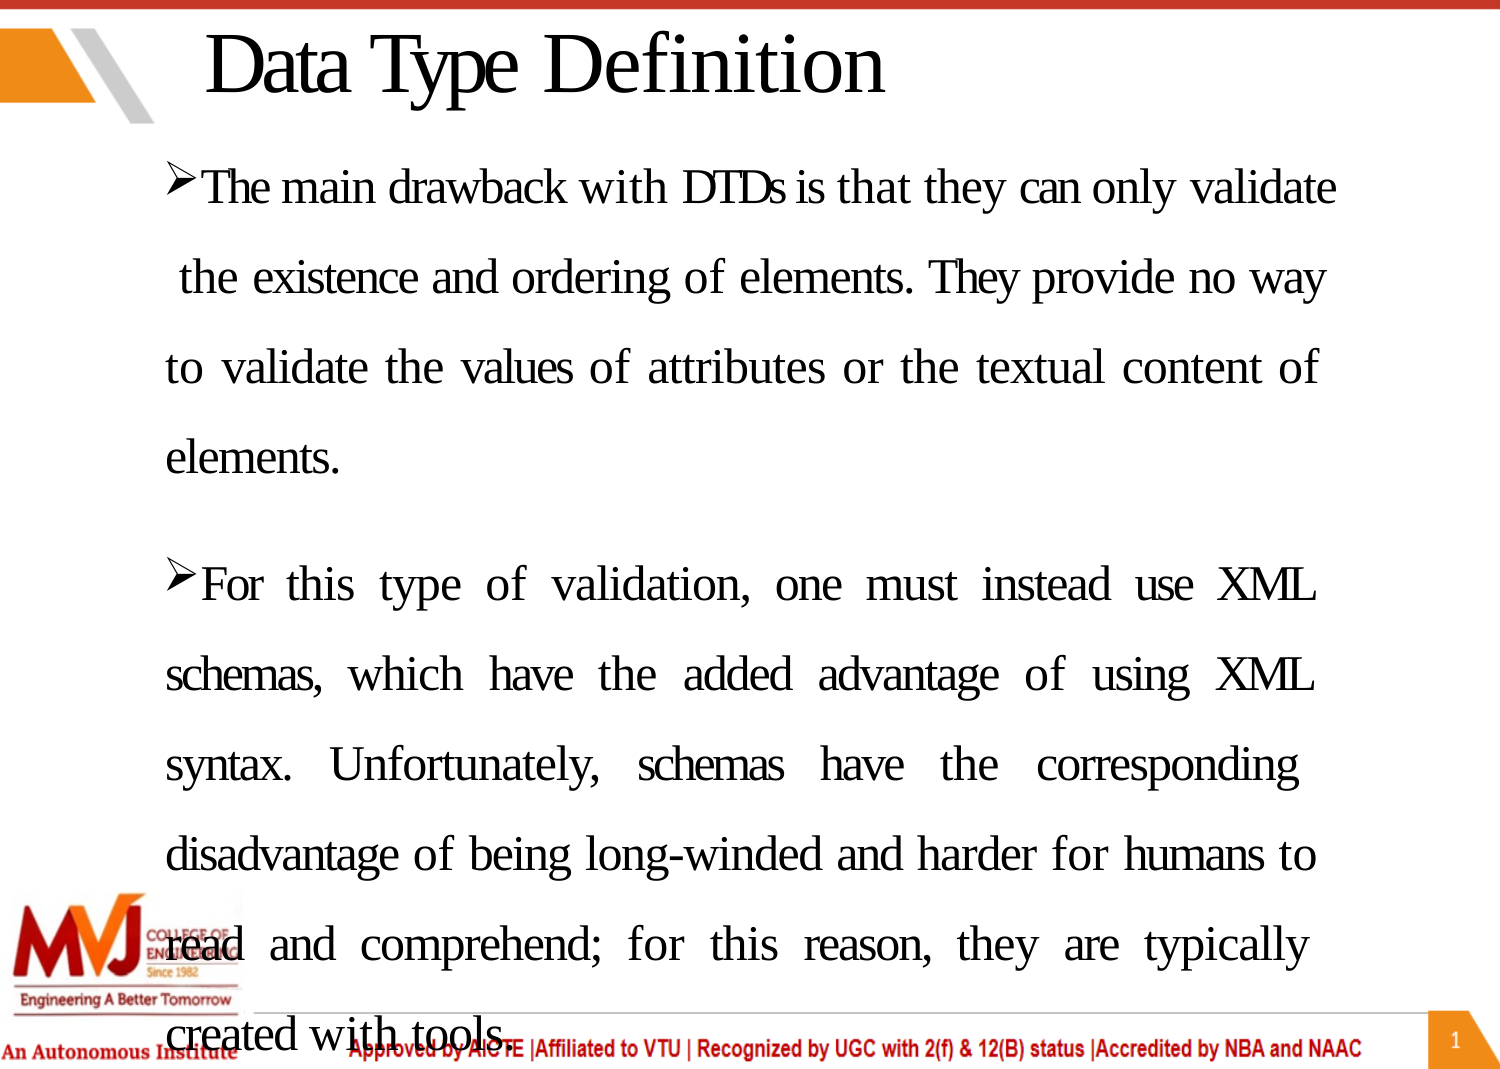

# Data Type Definition
The main drawback with DTDs is that they can only validate  the existence and ordering of elements. They provide no way  to validate the values of attributes or the textual content of  elements.
For this type of validation, one must instead use XML  schemas, which have the added advantage of using XML  syntax. Unfortunately, schemas have the corresponding  disadvantage of being long-winded and harder for humans to  read and comprehend; for this reason, they are typically  created with tools.